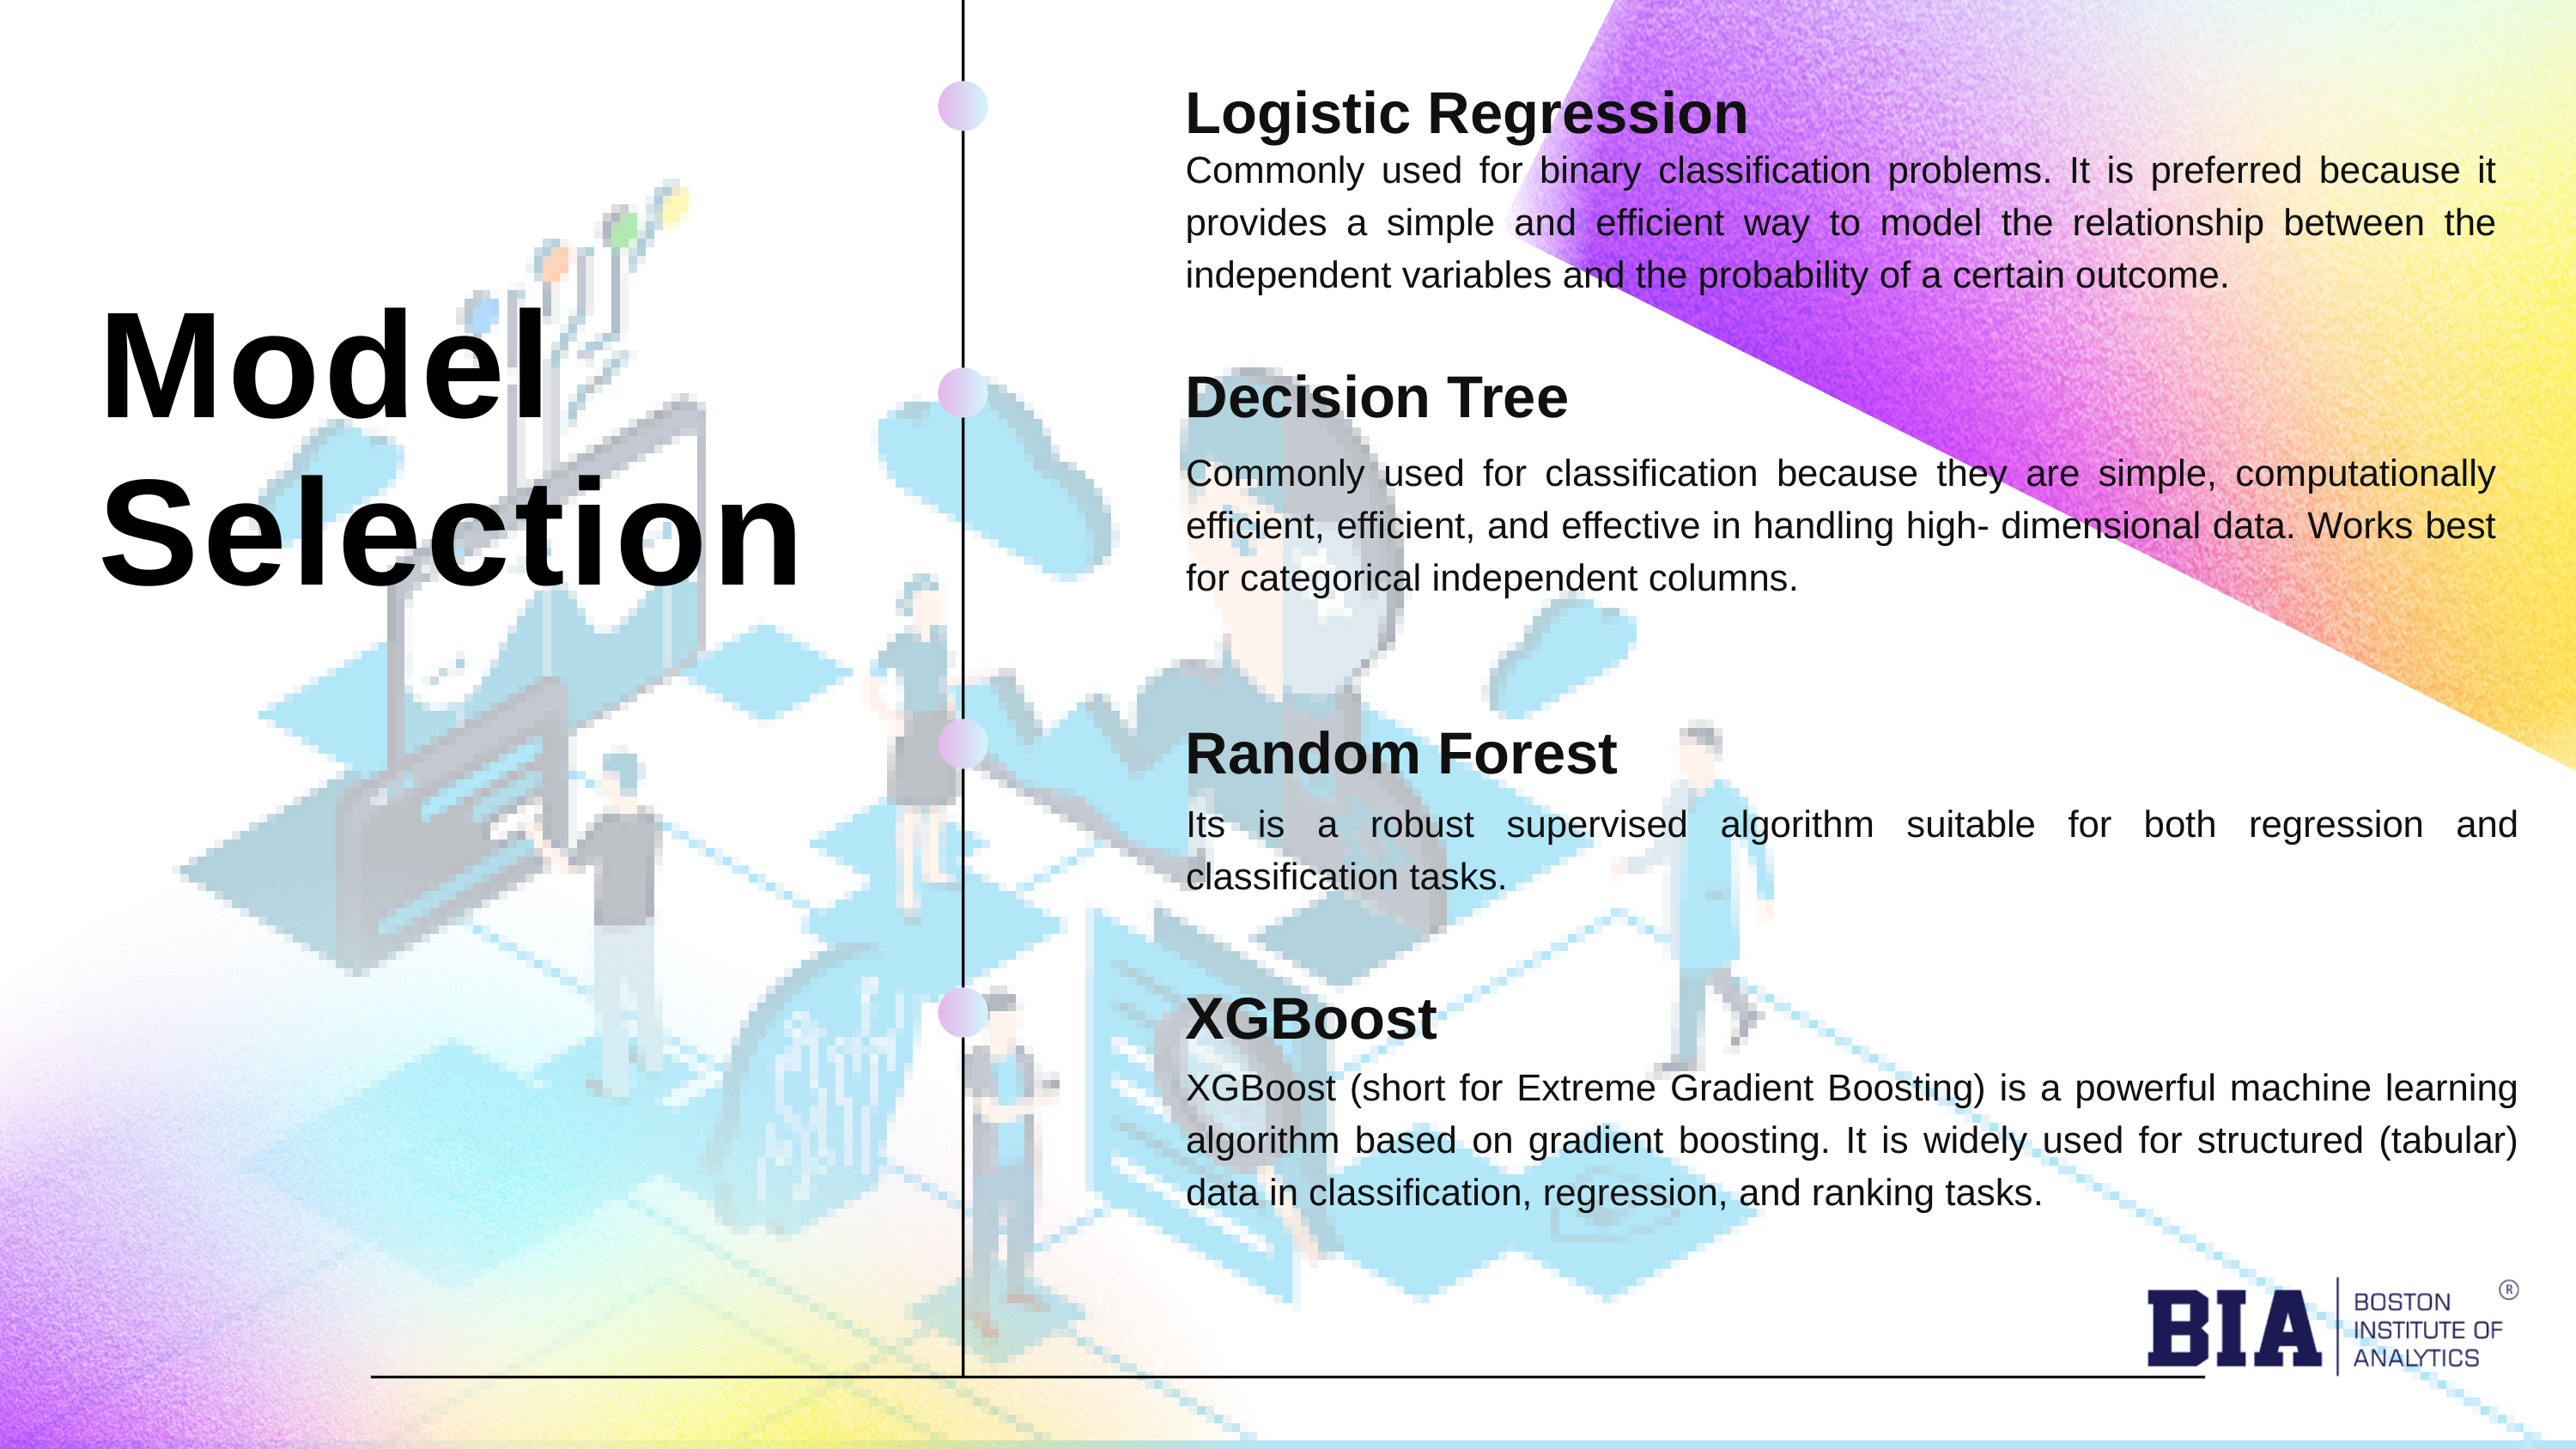

Logistic Regression

Commonly used for binary classification problems. It is preferred because it provides a simple and efficient way to model the relationship between the independent variables and the probability of a certain outcome.
Model Selection
Decision Tree

Commonly used for classification because they are simple, computationally efficient, efficient, and effective in handling high- dimensional data. Works best for categorical independent columns.
Random Forest

Its is a robust supervised algorithm suitable for both regression and classification tasks.

XGBoost

XGBoost (short for Extreme Gradient Boosting) is a powerful machine learning algorithm based on gradient boosting. It is widely used for structured (tabular) data in classification, regression, and ranking tasks.